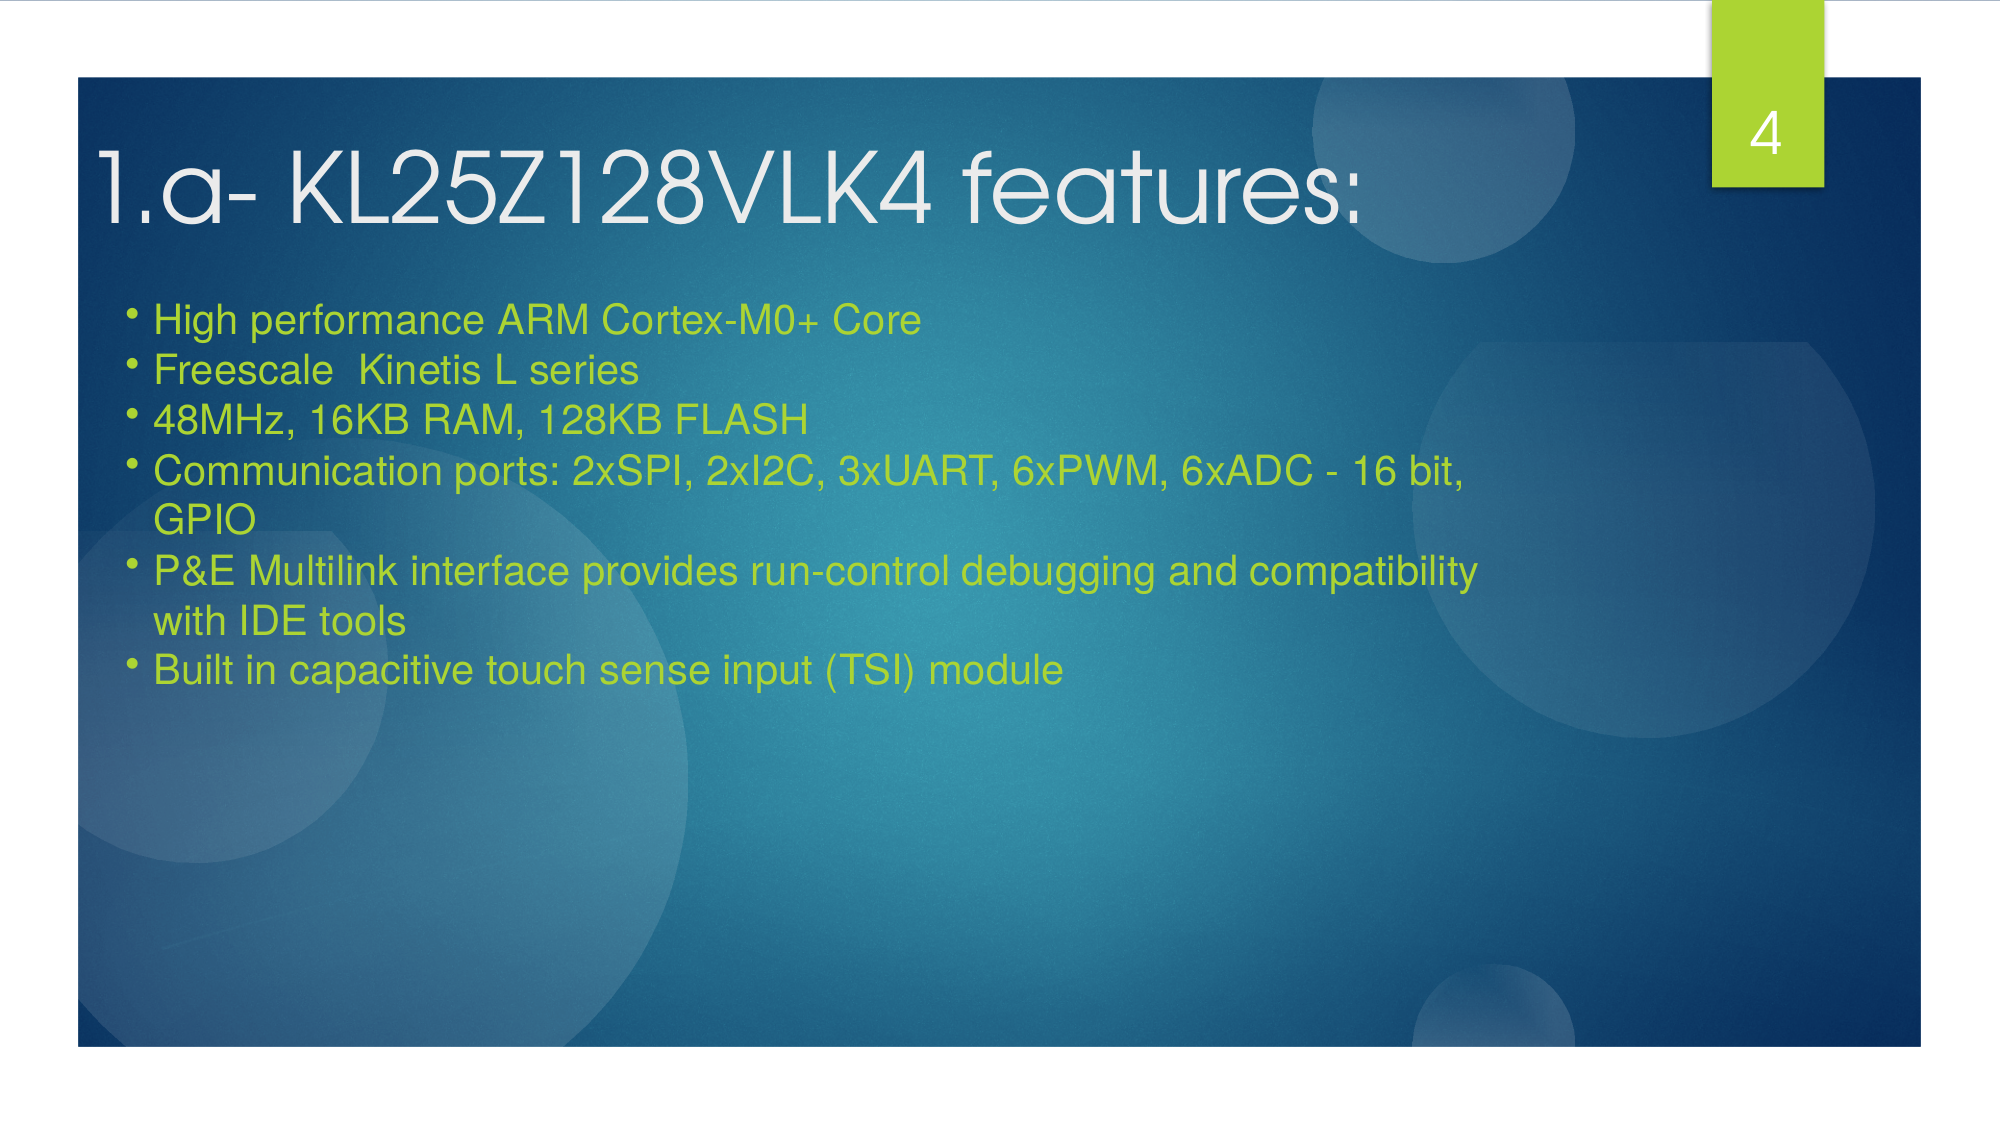

4
# 1.a- KL25Z128VLK4 features:
High performance ARM Cortex-M0+ Core
Freescale  Kinetis L series
48MHz, 16KB RAM, 128KB FLASH
Communication ports: 2xSPI, 2xI2C, 3xUART, 6xPWM, 6xADC - 16 bit, GPIO
P&E Multilink interface provides run-control debugging and compatibility with IDE tools
Built in capacitive touch sense input (TSI) module